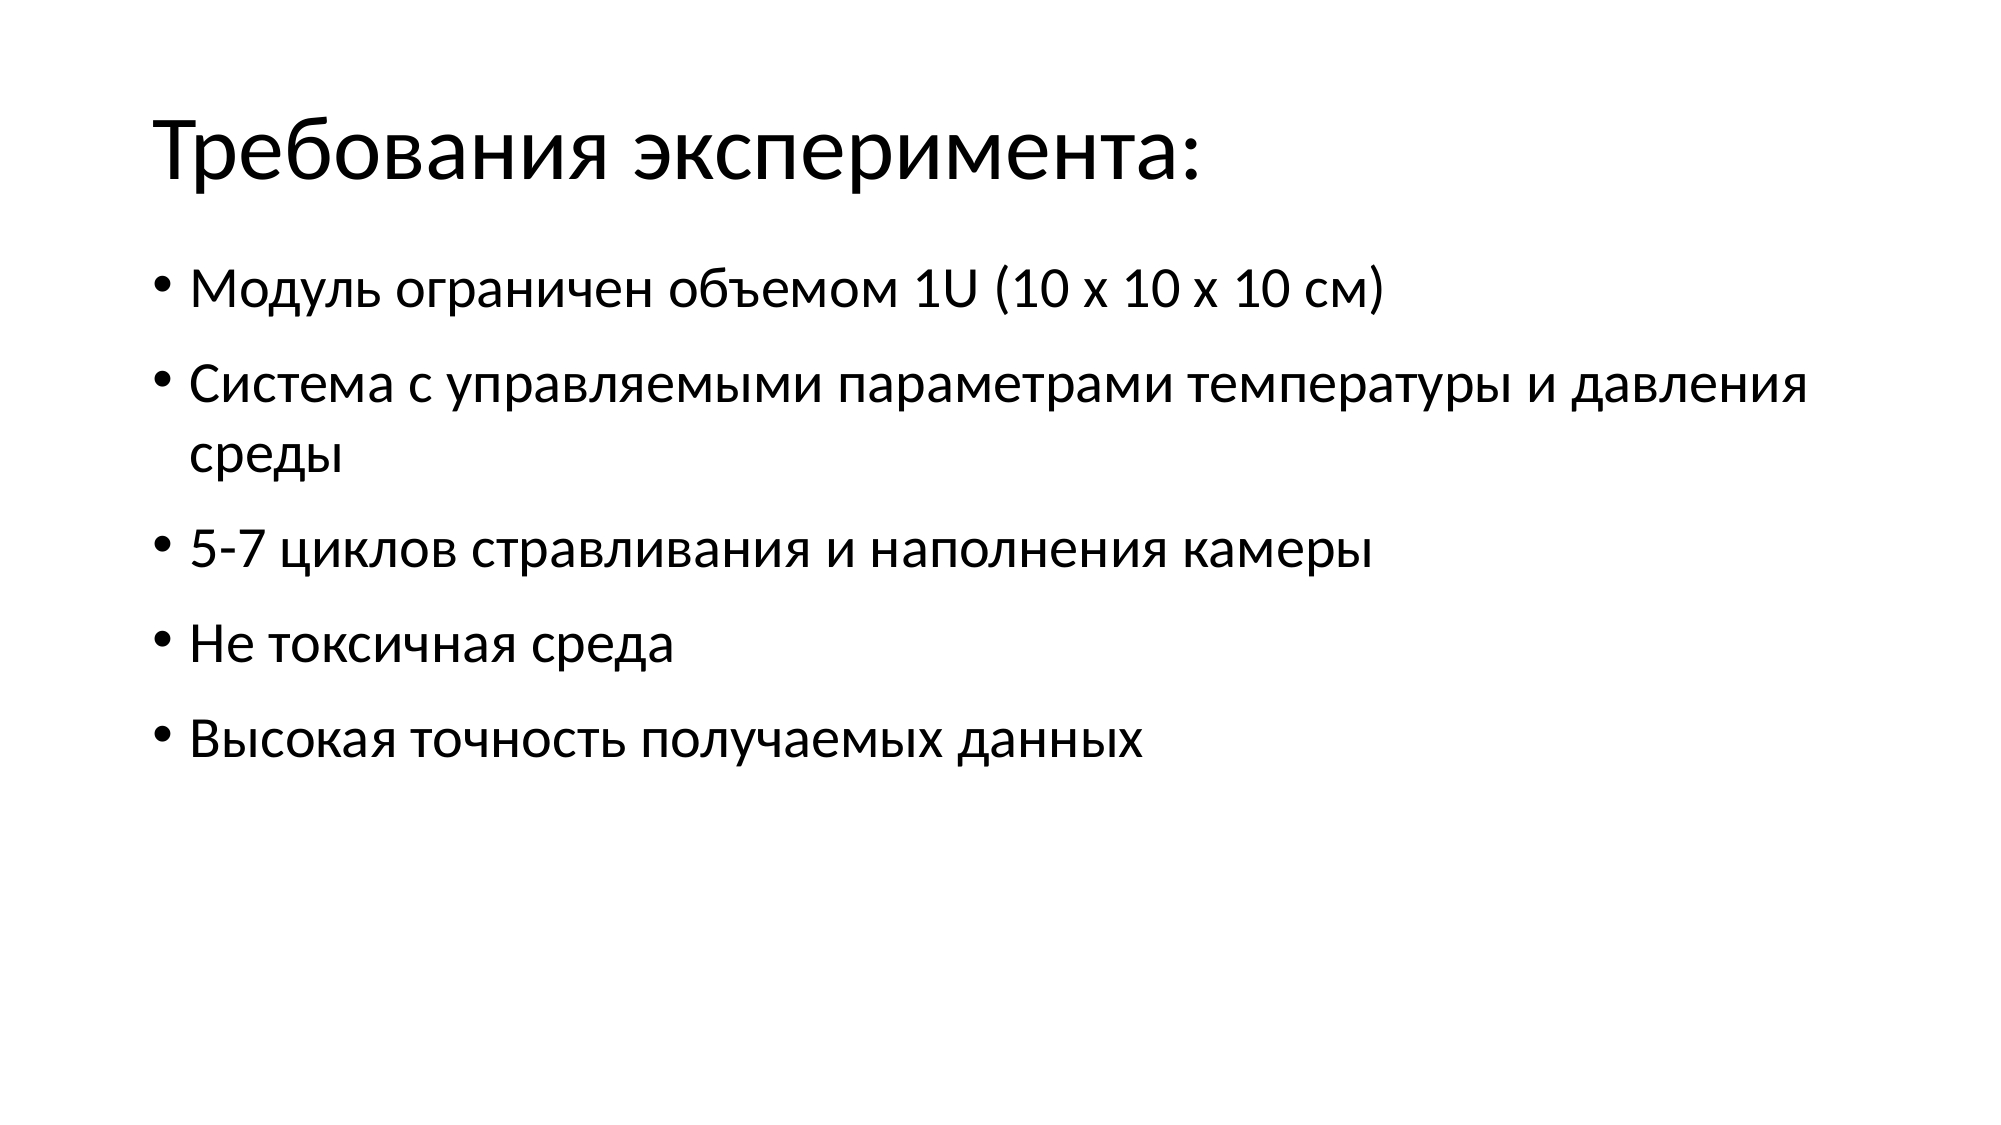

# Требования эксперимента:
Модуль ограничен объемом 1U (10 х 10 х 10 см)
Система с управляемыми параметрами температуры и давления среды
5-7 циклов стравливания и наполнения камеры
Не токсичная среда
Высокая точность получаемых данных